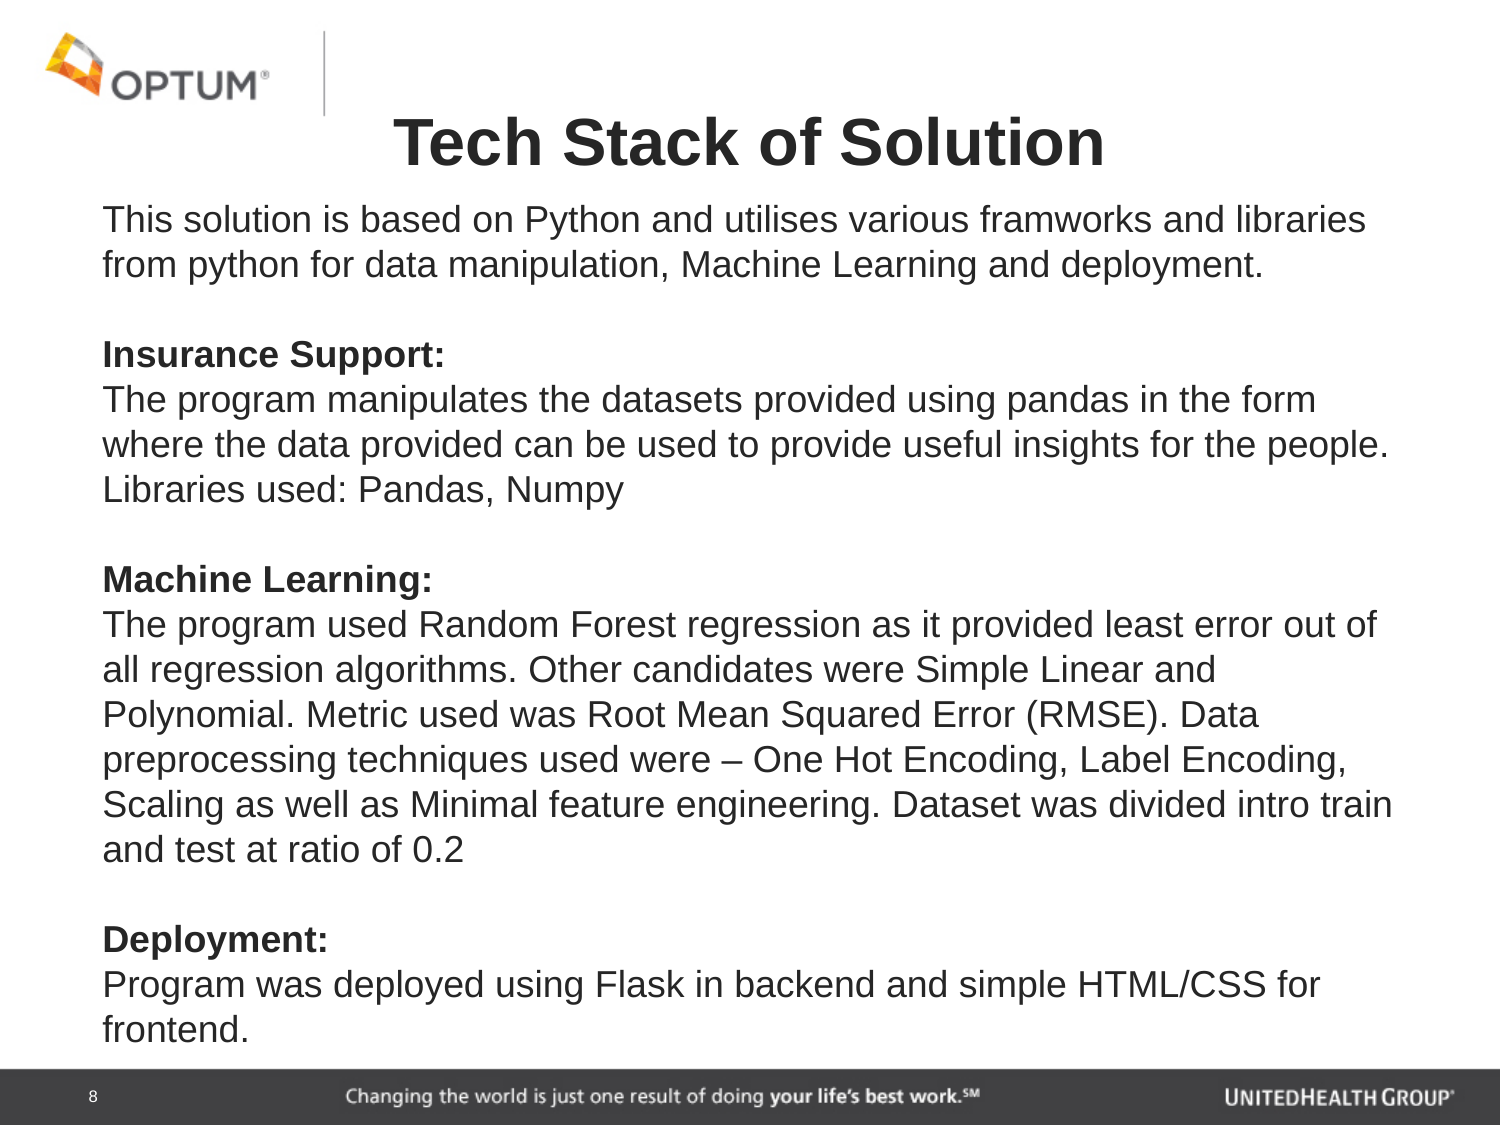

# Tech Stack of Solution
This solution is based on Python and utilises various framworks and libraries from python for data manipulation, Machine Learning and deployment.

Insurance Support:
The program manipulates the datasets provided using pandas in the form where the data provided can be used to provide useful insights for the people. Libraries used: Pandas, Numpy

Machine Learning:
The program used Random Forest regression as it provided least error out of all regression algorithms. Other candidates were Simple Linear and Polynomial. Metric used was Root Mean Squared Error (RMSE). Data preprocessing techniques used were – One Hot Encoding, Label Encoding, Scaling as well as Minimal feature engineering. Dataset was divided intro train and test at ratio of 0.2

Deployment:
Program was deployed using Flask in backend and simple HTML/CSS for frontend.